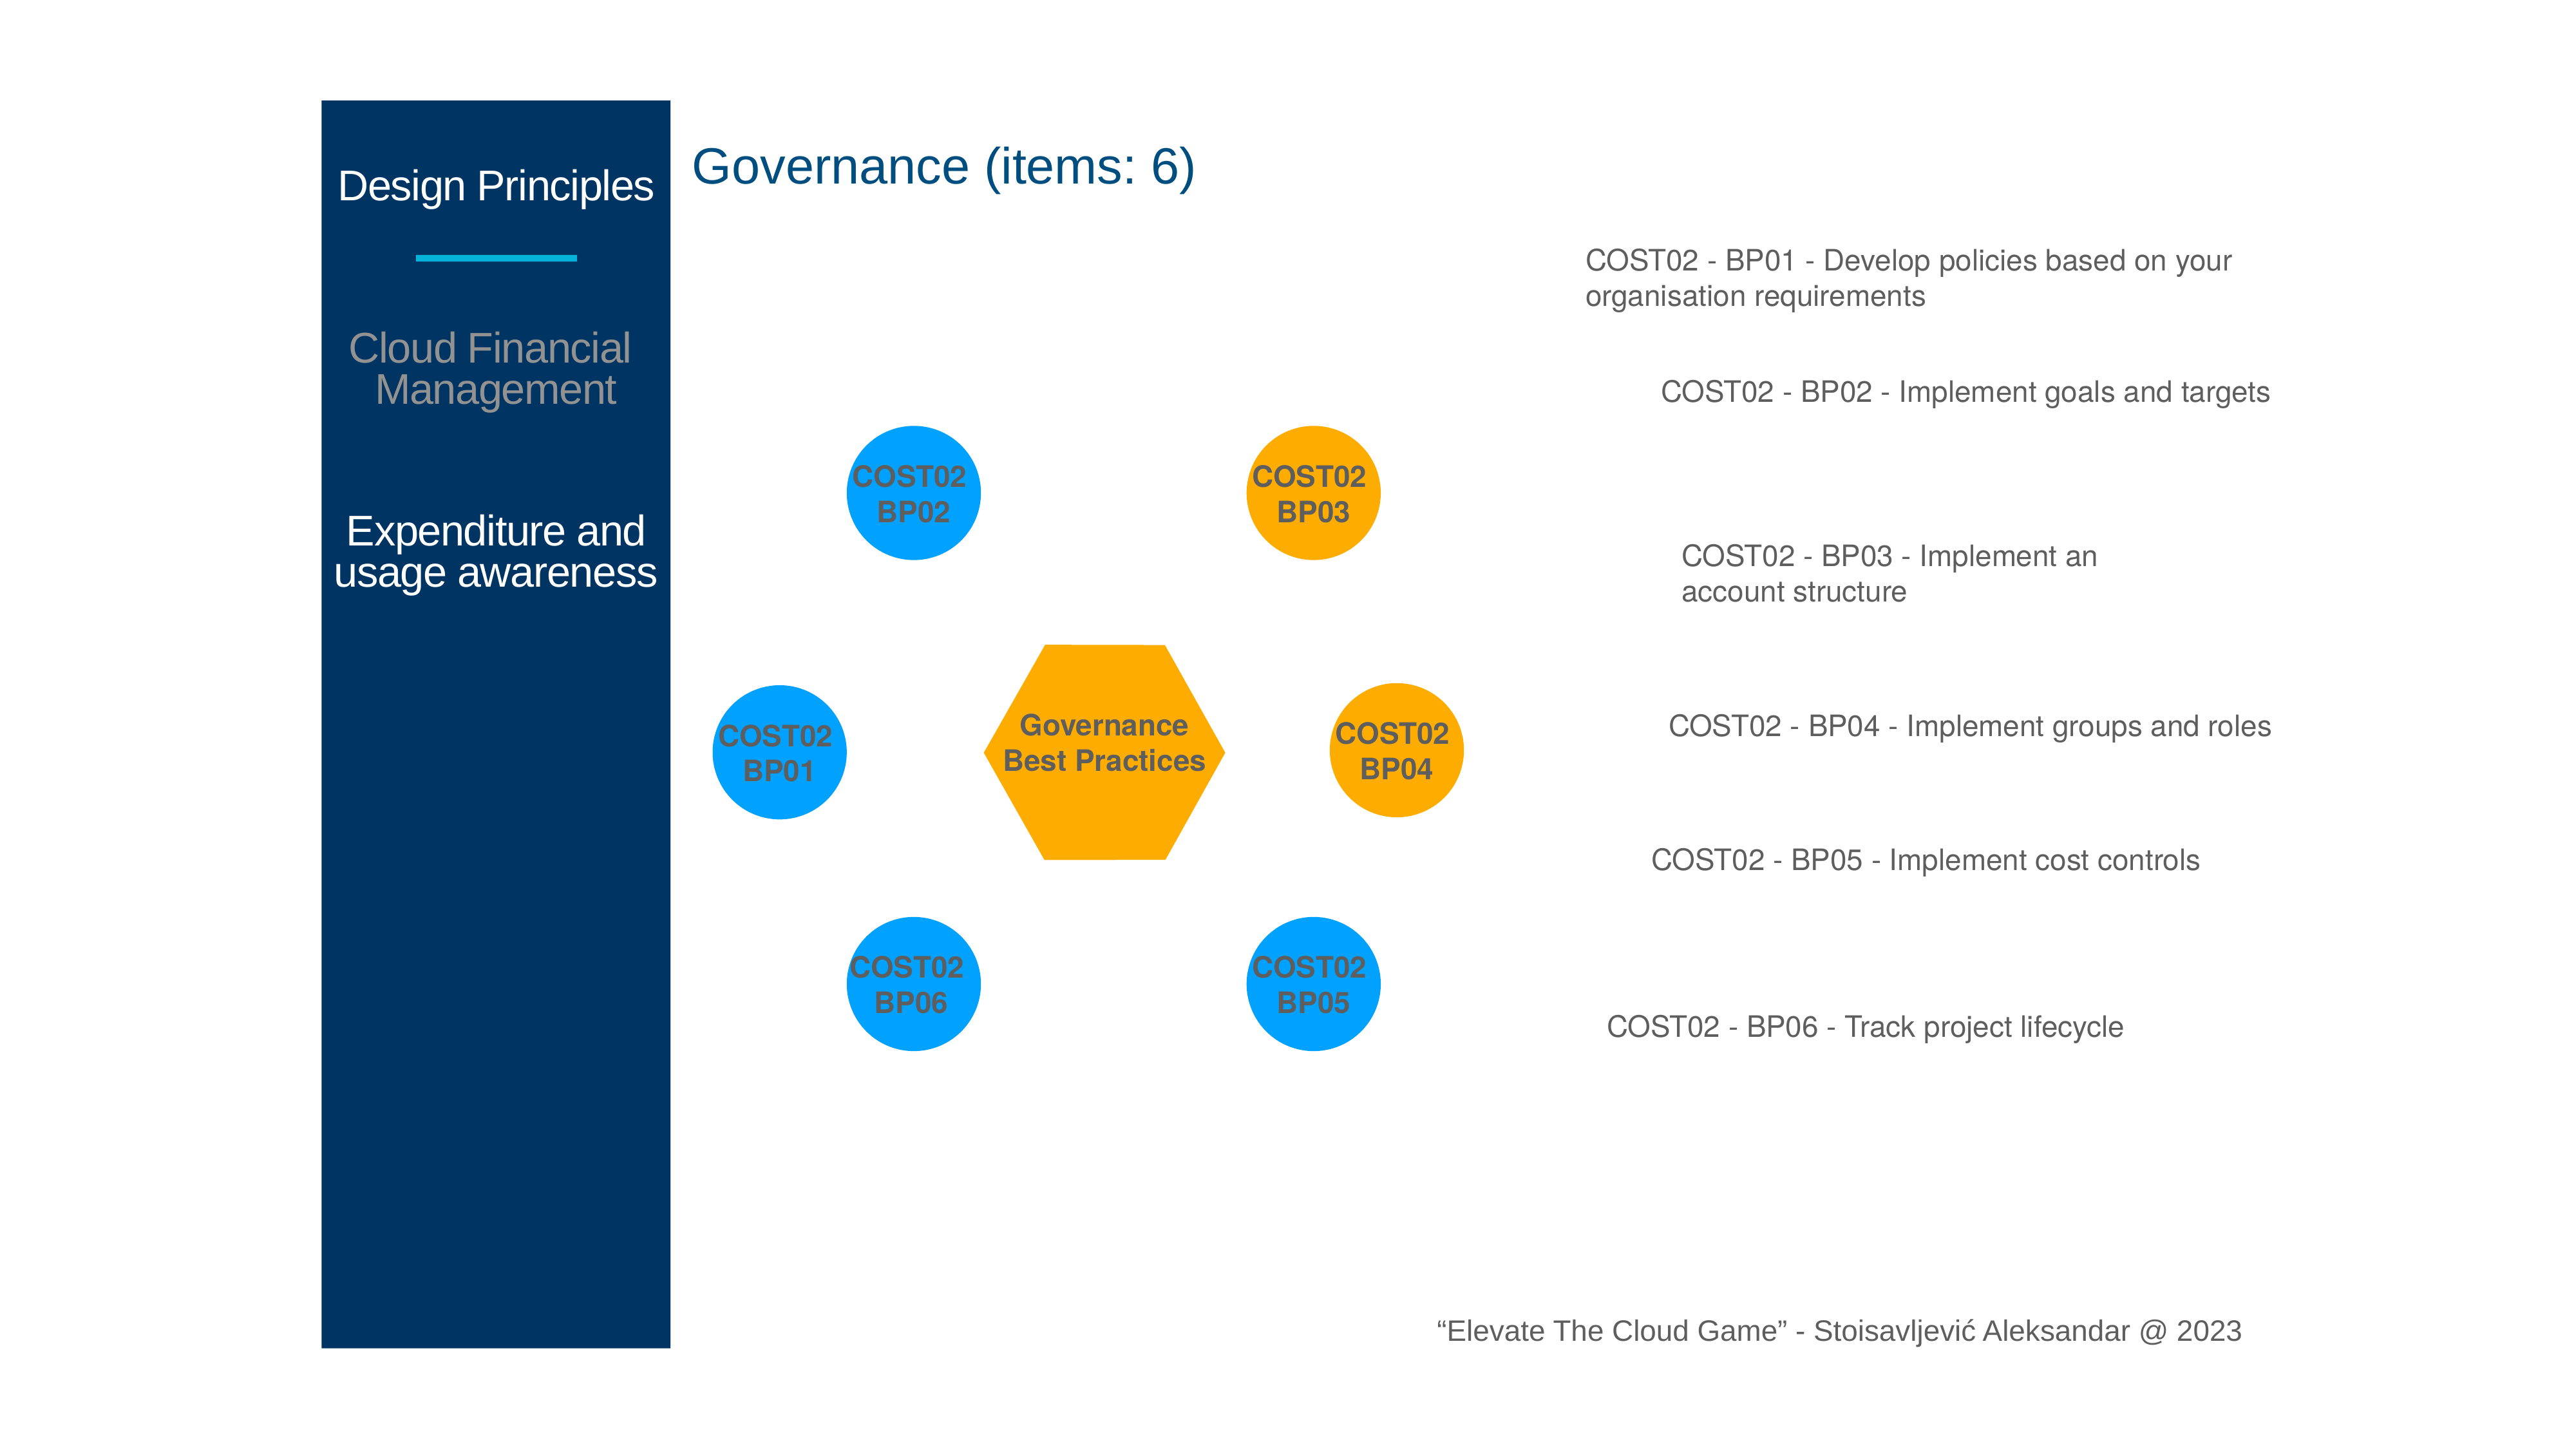

Governance (items: 6)
Design Principles
COST02 - BP01 - Develop policies based on your
organisation requirements

Cloud Financial
Management
COST02 - BP02 - Implement goals and targets

COST02
BP03
COST02
BP02
Expenditure and usage awareness
COST02 - BP03 - Implement an
account structure

Governance
Best Practices

COST02 - BP04 - Implement groups and roles
COST02
BP04
COST02
BP01
COST02 - BP05 - Implement cost controls

COST02
BP06
COST02
BP05
COST02 - BP06 - Track project lifecycle
“Elevate The Cloud Game” - Stoisavljević Aleksandar @ 2023